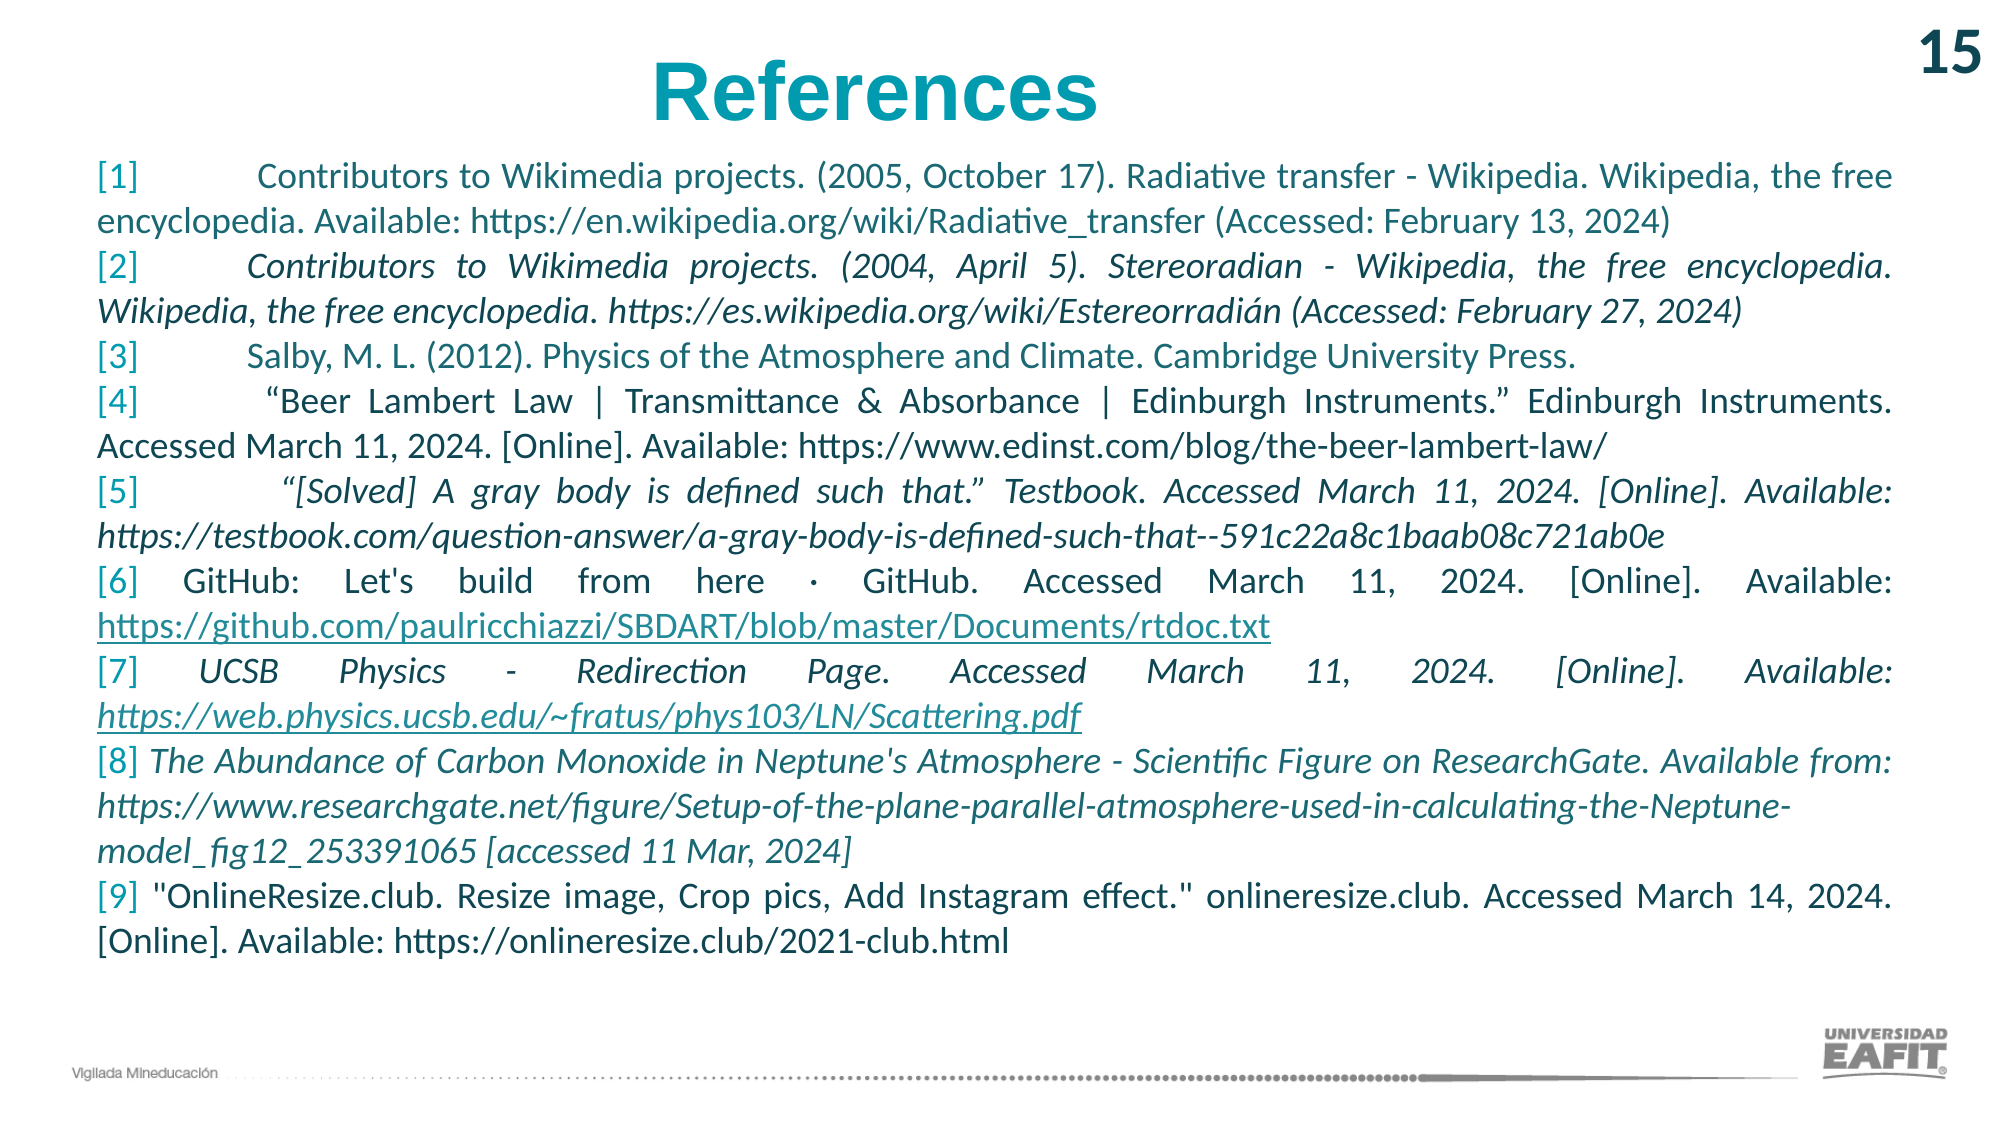

15
References
[1]	 Contributors to Wikimedia projects. (2005, October 17). Radiative transfer - Wikipedia. Wikipedia, the free encyclopedia. Available: https://en.wikipedia.org/wiki/Radiative_transfer (Accessed: February 13, 2024)
[2]	Contributors to Wikimedia projects. (2004, April 5). Stereoradian - Wikipedia, the free encyclopedia. Wikipedia, the free encyclopedia. https://es.wikipedia.org/wiki/Estereorradián (Accessed: February 27, 2024)
[3]	Salby, M. L. (2012). Physics of the Atmosphere and Climate. Cambridge University Press.
[4]	 “Beer Lambert Law | Transmittance & Absorbance | Edinburgh Instruments.” Edinburgh Instruments. Accessed March 11, 2024. [Online]. Available: https://www.edinst.com/blog/the-beer-lambert-law/
[5]    	“[Solved] A gray body is defined such that.” Testbook. Accessed March 11, 2024. [Online]. Available: https://testbook.com/question-answer/a-gray-body-is-defined-such-that--591c22a8c1baab08c721ab0e
[6] GitHub: Let's build from here · GitHub. Accessed March 11, 2024. [Online]. Available: https://github.com/paulricchiazzi/SBDART/blob/master/Documents/rtdoc.txt
[7] UCSB Physics - Redirection Page. Accessed March 11, 2024. [Online]. Available: https://web.physics.ucsb.edu/~fratus/phys103/LN/Scattering.pdf
[8] The Abundance of Carbon Monoxide in Neptune's Atmosphere - Scientific Figure on ResearchGate. Available from: https://www.researchgate.net/figure/Setup-of-the-plane-parallel-atmosphere-used-in-calculating-the-Neptune-model_fig12_253391065 [accessed 11 Mar, 2024]
[9] "OnlineResize.club. Resize image, Crop pics, Add Instagram effect." onlineresize.club. Accessed March 14, 2024. [Online]. Available: https://onlineresize.club/2021-club.html